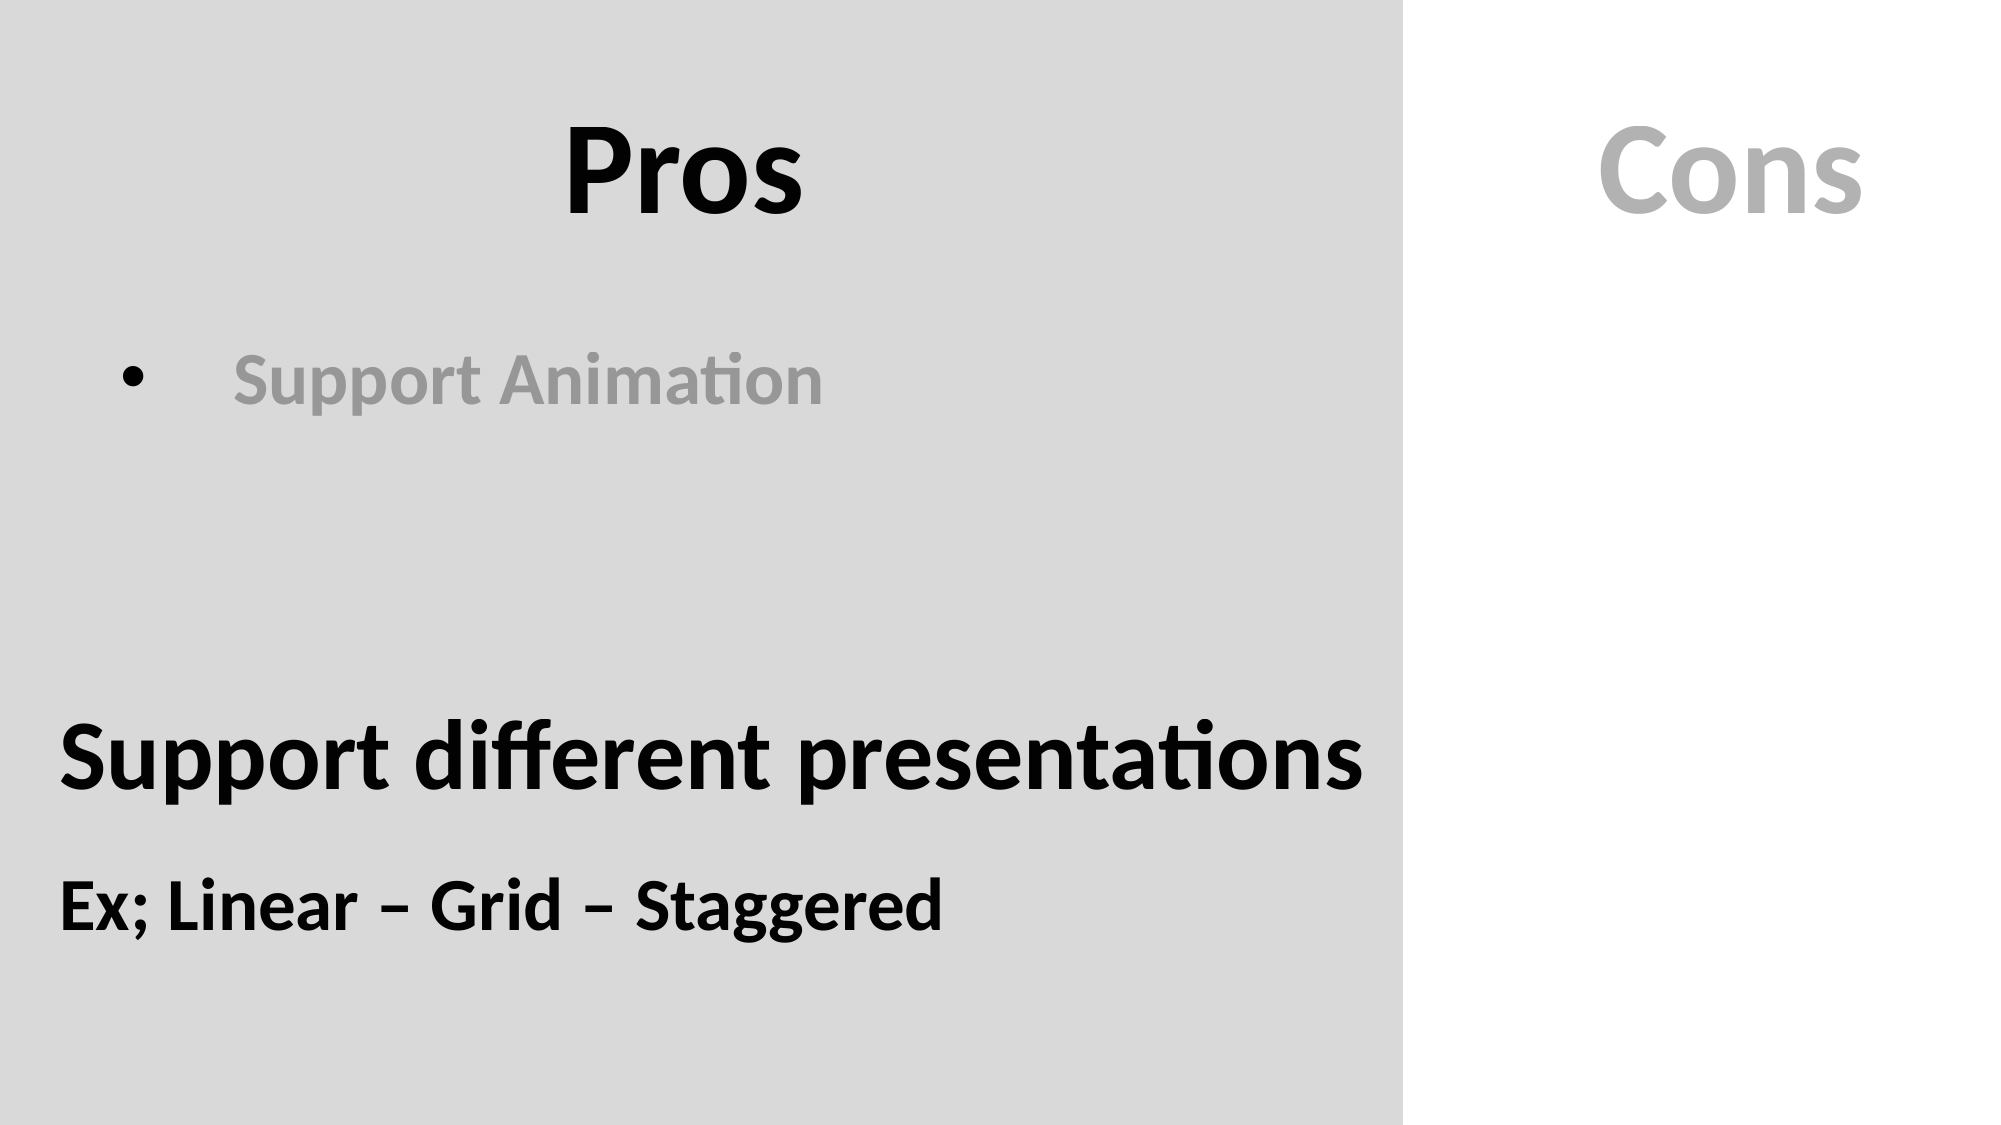

Pros
Cons
Support Animation
Support different presentations
Ex; Linear – Grid – Staggered